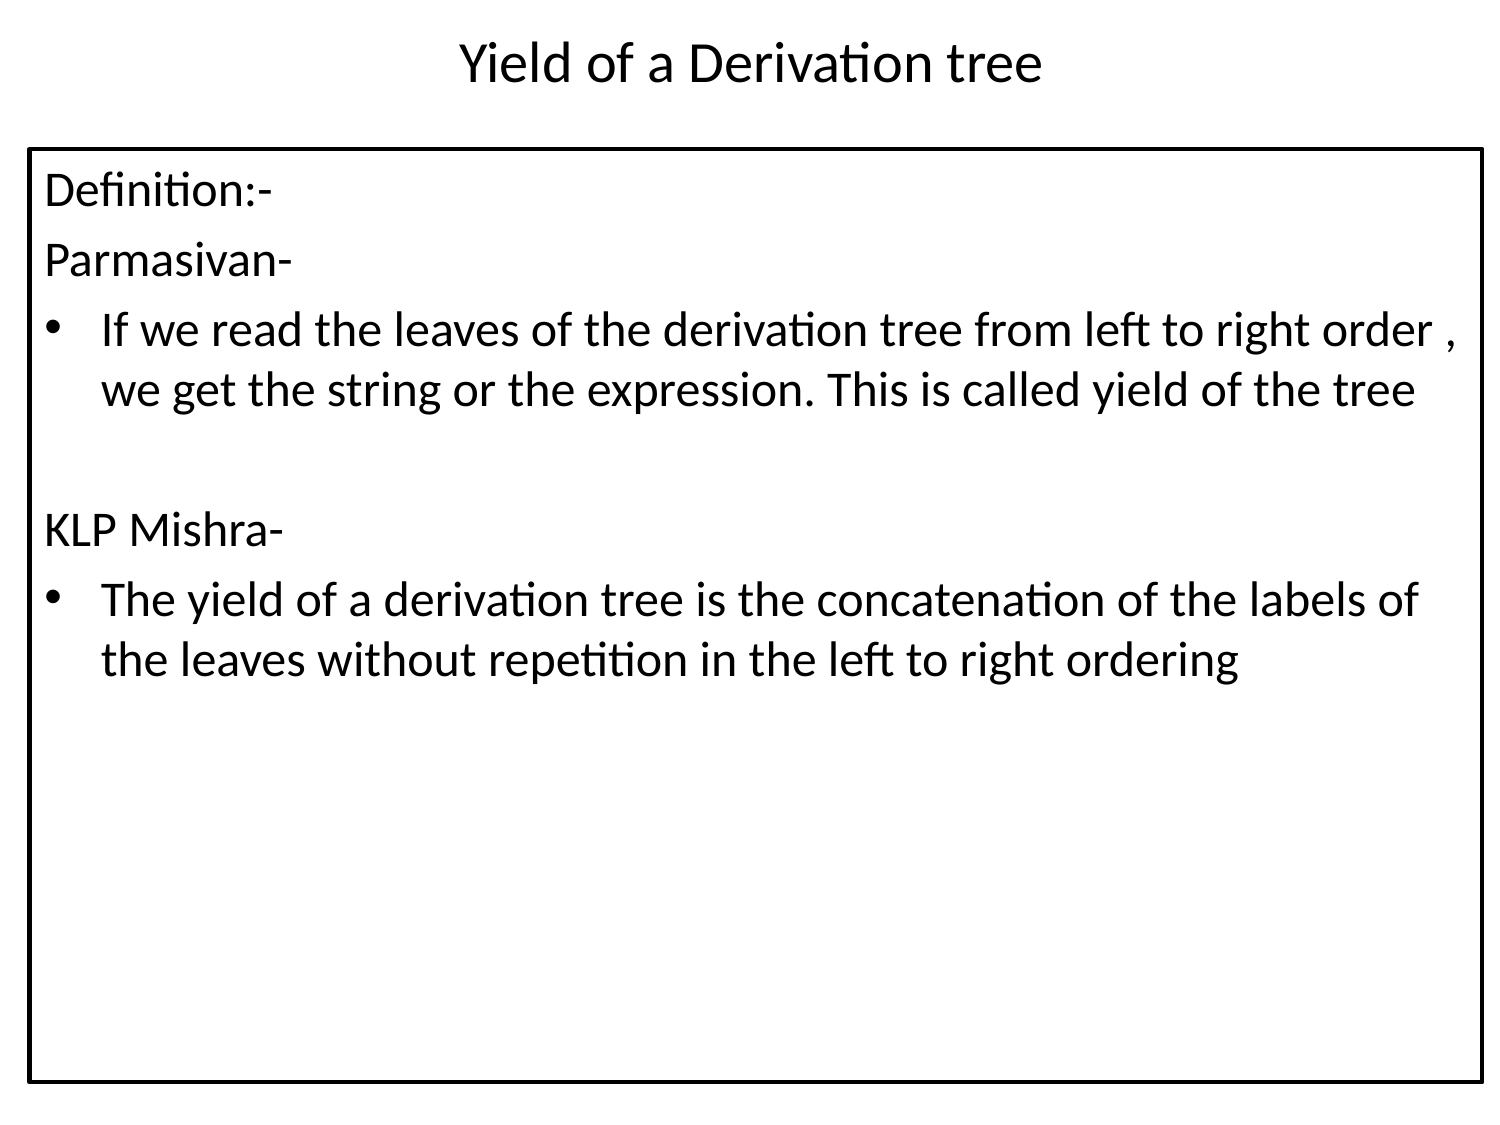

# Yield of a Derivation tree
Definition:-
Parmasivan-
If we read the leaves of the derivation tree from left to right order , we get the string or the expression. This is called yield of the tree

KLP Mishra-
The yield of a derivation tree is the concatenation of the labels of the leaves without repetition in the left to right ordering
46